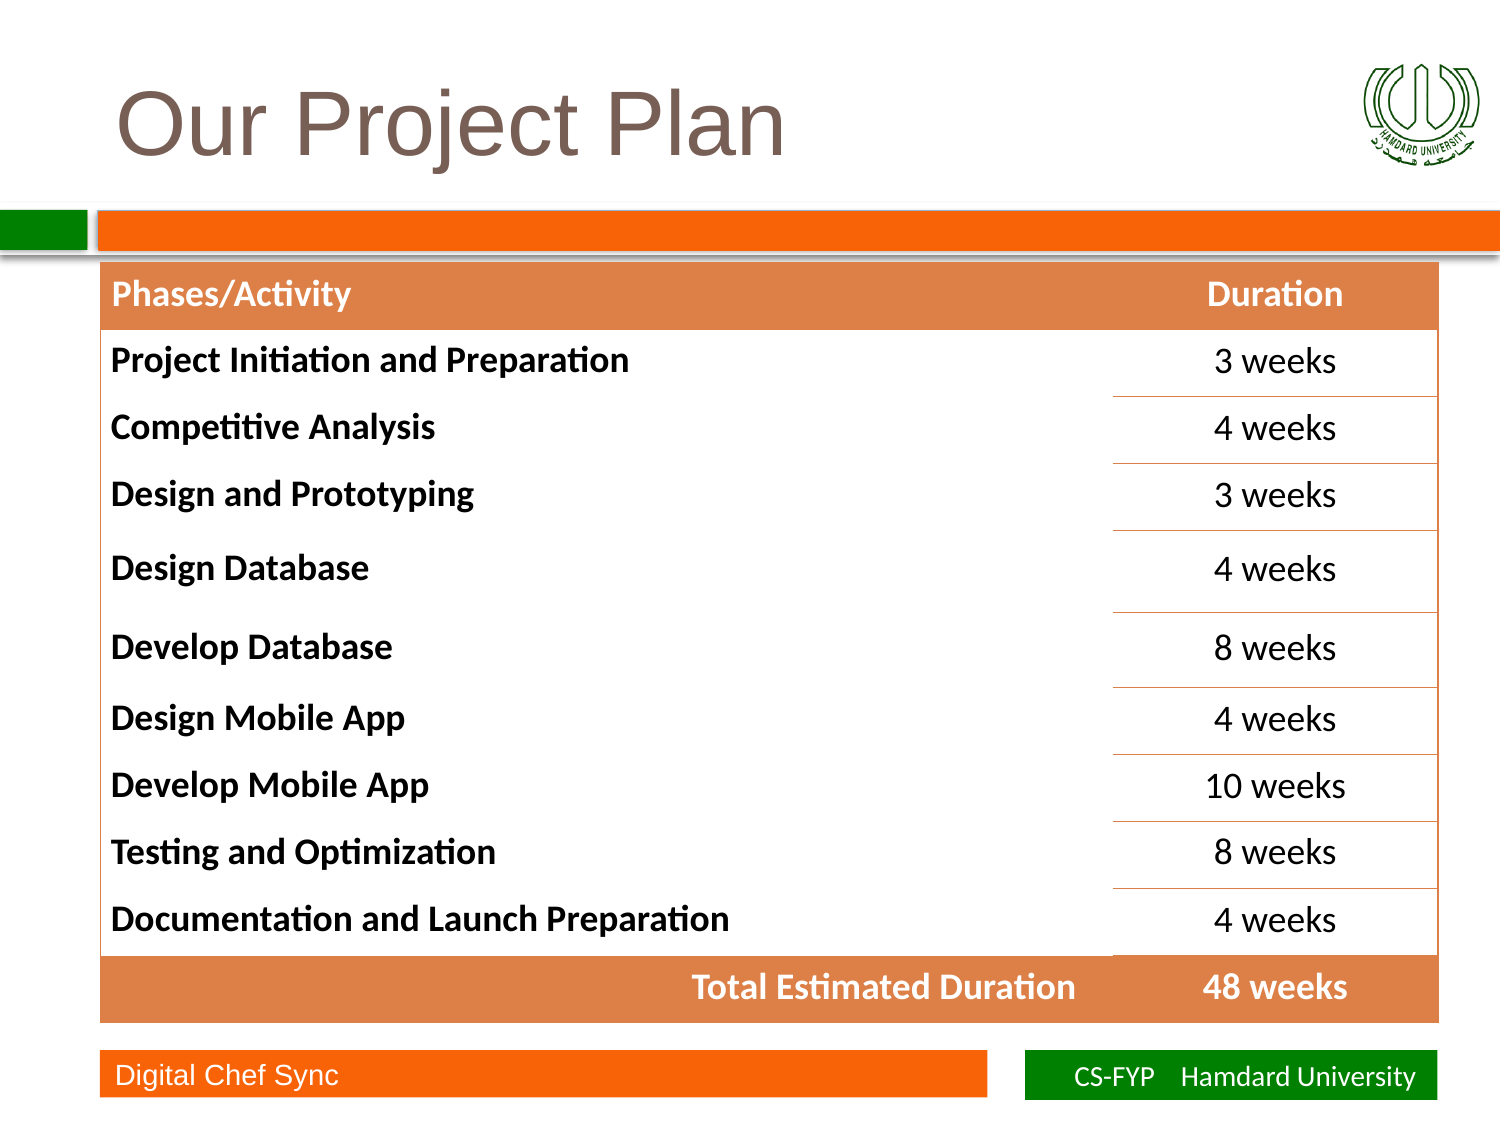

# Our Project Plan
8
| Phases/Activity | Duration |
| --- | --- |
| Project Initiation and Preparation | 3 weeks |
| Competitive Analysis | 4 weeks |
| Design and Prototyping | 3 weeks |
| Design Database | 4 weeks |
| Develop Database | 8 weeks |
| Design Mobile App | 4 weeks |
| Develop Mobile App | 10 weeks |
| Testing and Optimization | 8 weeks |
| Documentation and Launch Preparation | 4 weeks |
| Total Estimated Duration | 48 weeks |
Digital Chef Sync
CS-FYP    Hamdard University